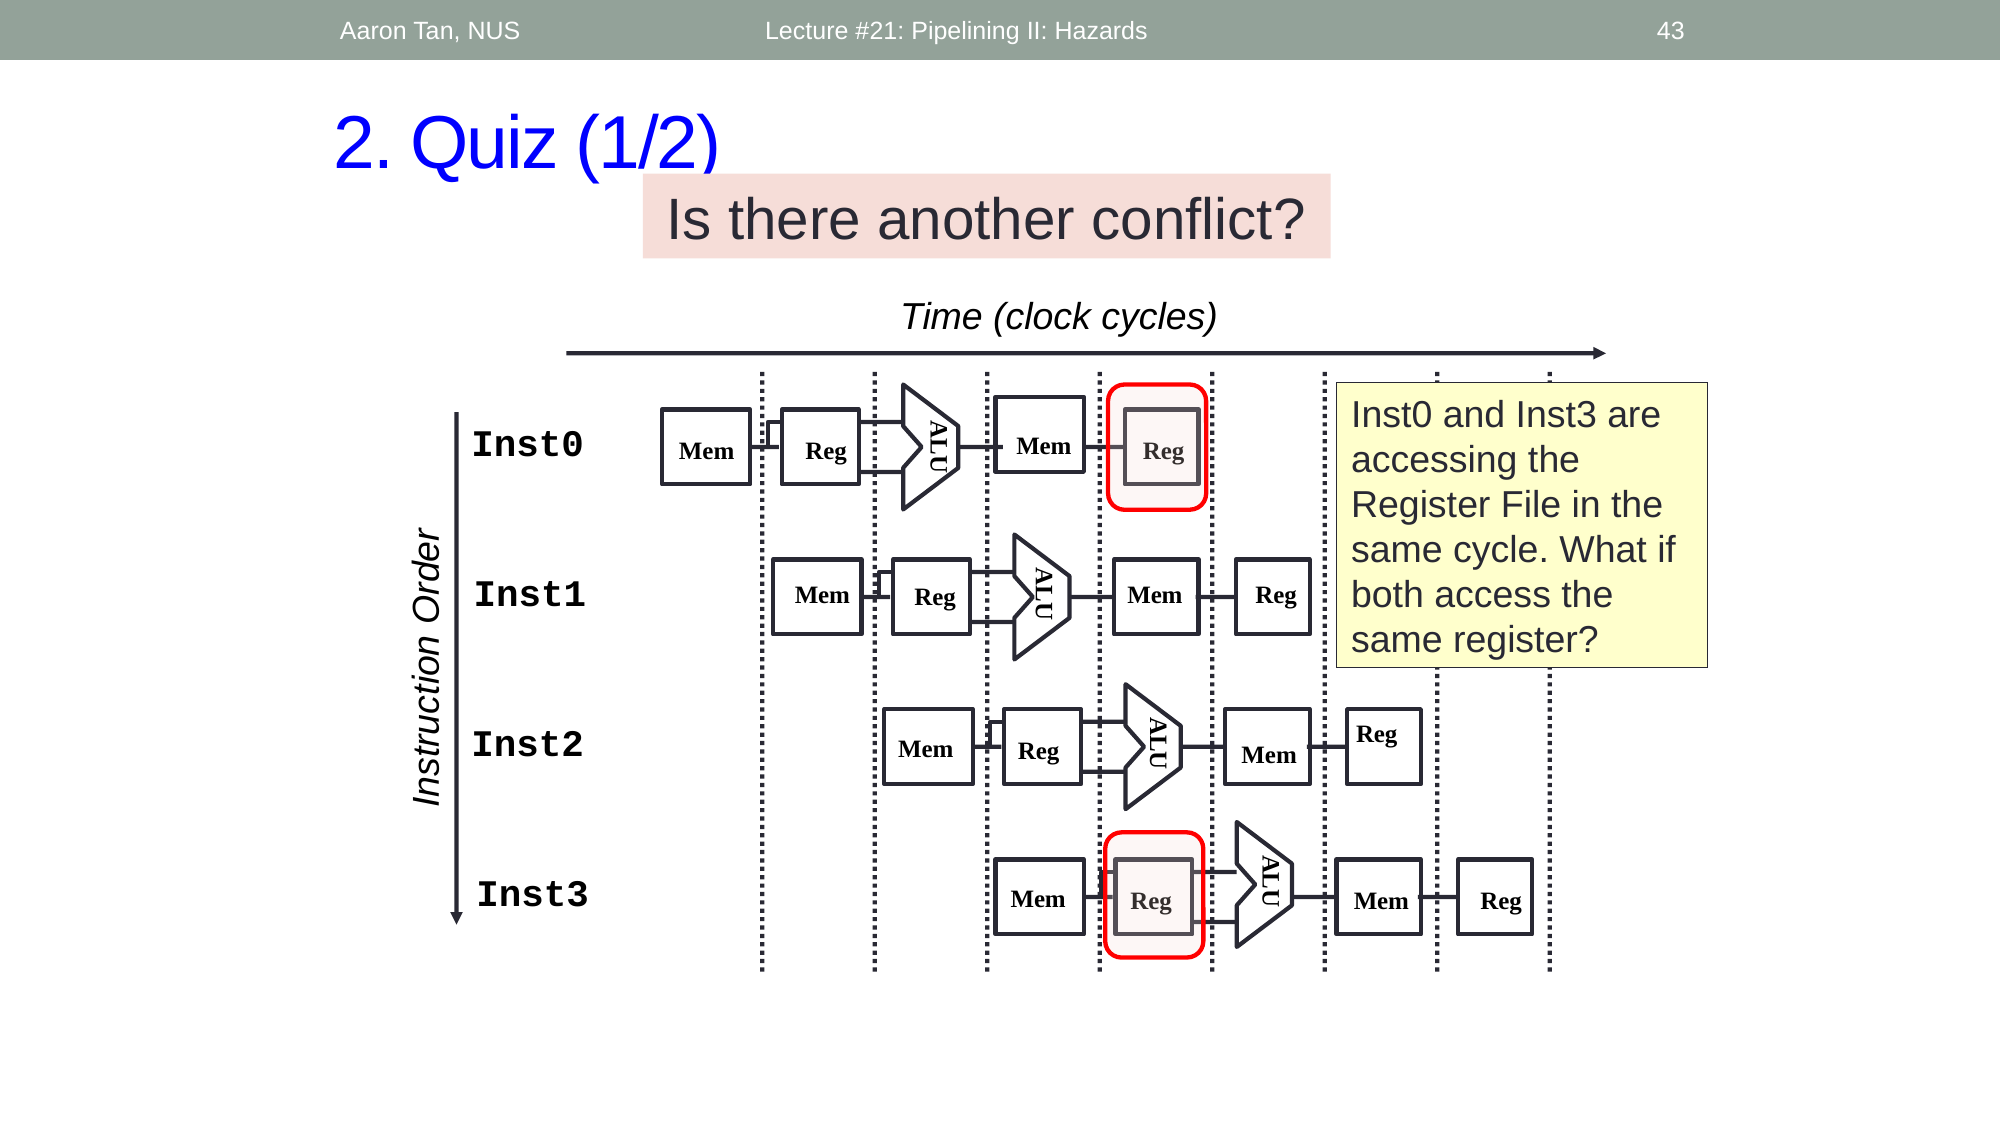

Aaron Tan, NUS
Lecture #21: Pipelining II: Hazards
43
# 2. Quiz (1/2)
Is there another conflict?
Time (clock cycles)

ALU

Mem

Inst0

Mem
Reg
Reg

ALU

Mem

Mem
Reg

Reg

Inst1
Instruction Order

ALU

Mem

Reg

Reg
Mem

Inst2

ALU

Inst3

Mem
Reg
Mem
Reg

Inst0 and Inst3 are accessing the Register File in the same cycle. What if both access the same register?